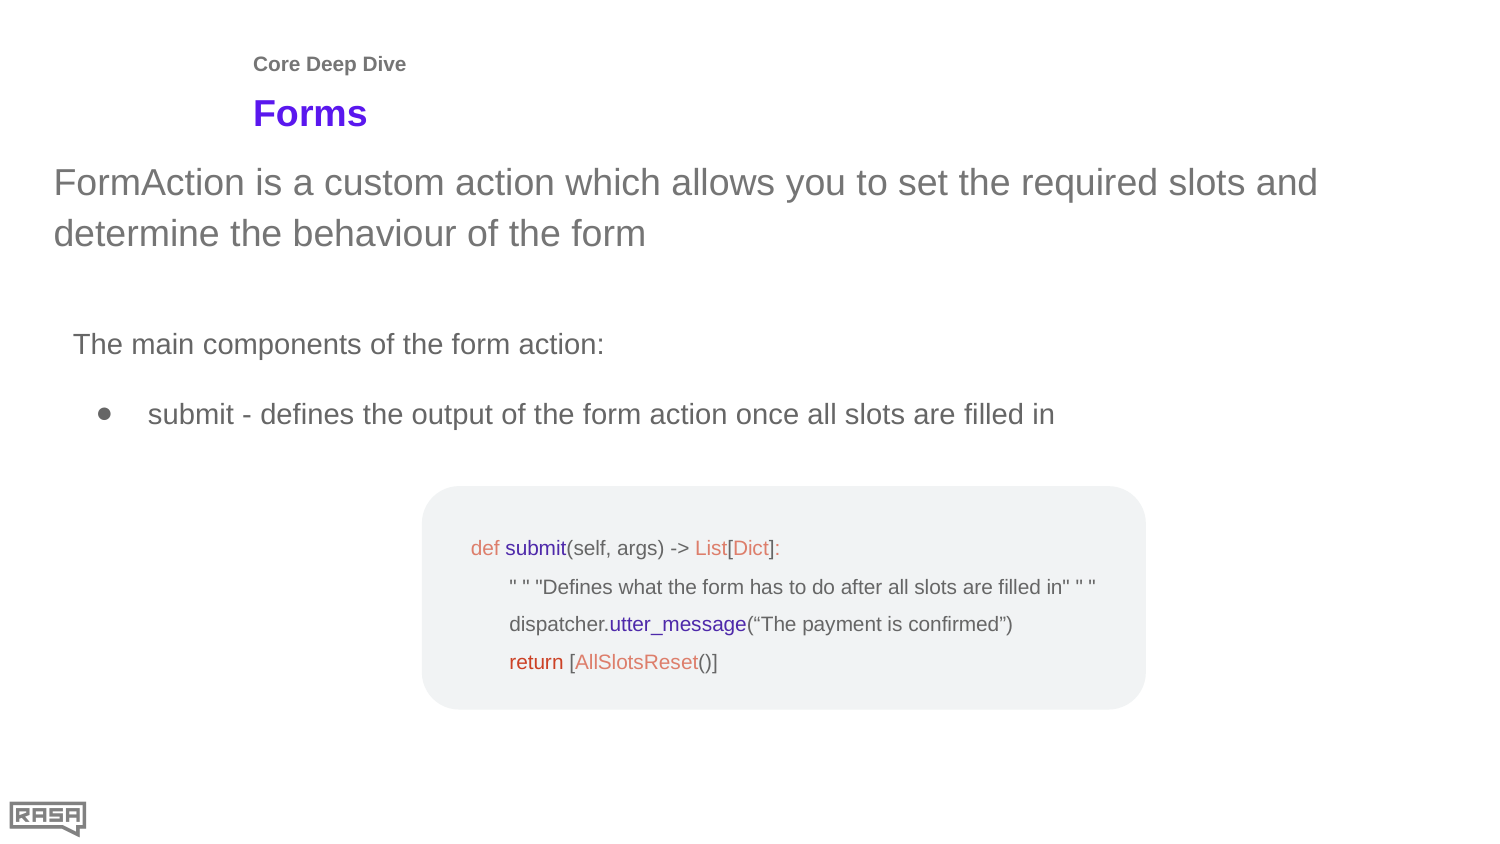

Core Deep Dive
# Forms
FormAction is a custom action which allows you to set the required slots and determine the behaviour of the form
The main components of the form action:

submit - defines the output of the form action once all slots are filled in

   def submit(self, args) -> List[Dict]:
           " " "Defines what the form has to do after all slots are filled in" " "
           dispatcher.utter_message(“The payment is confirmed”)
           return [AllSlotsReset()]